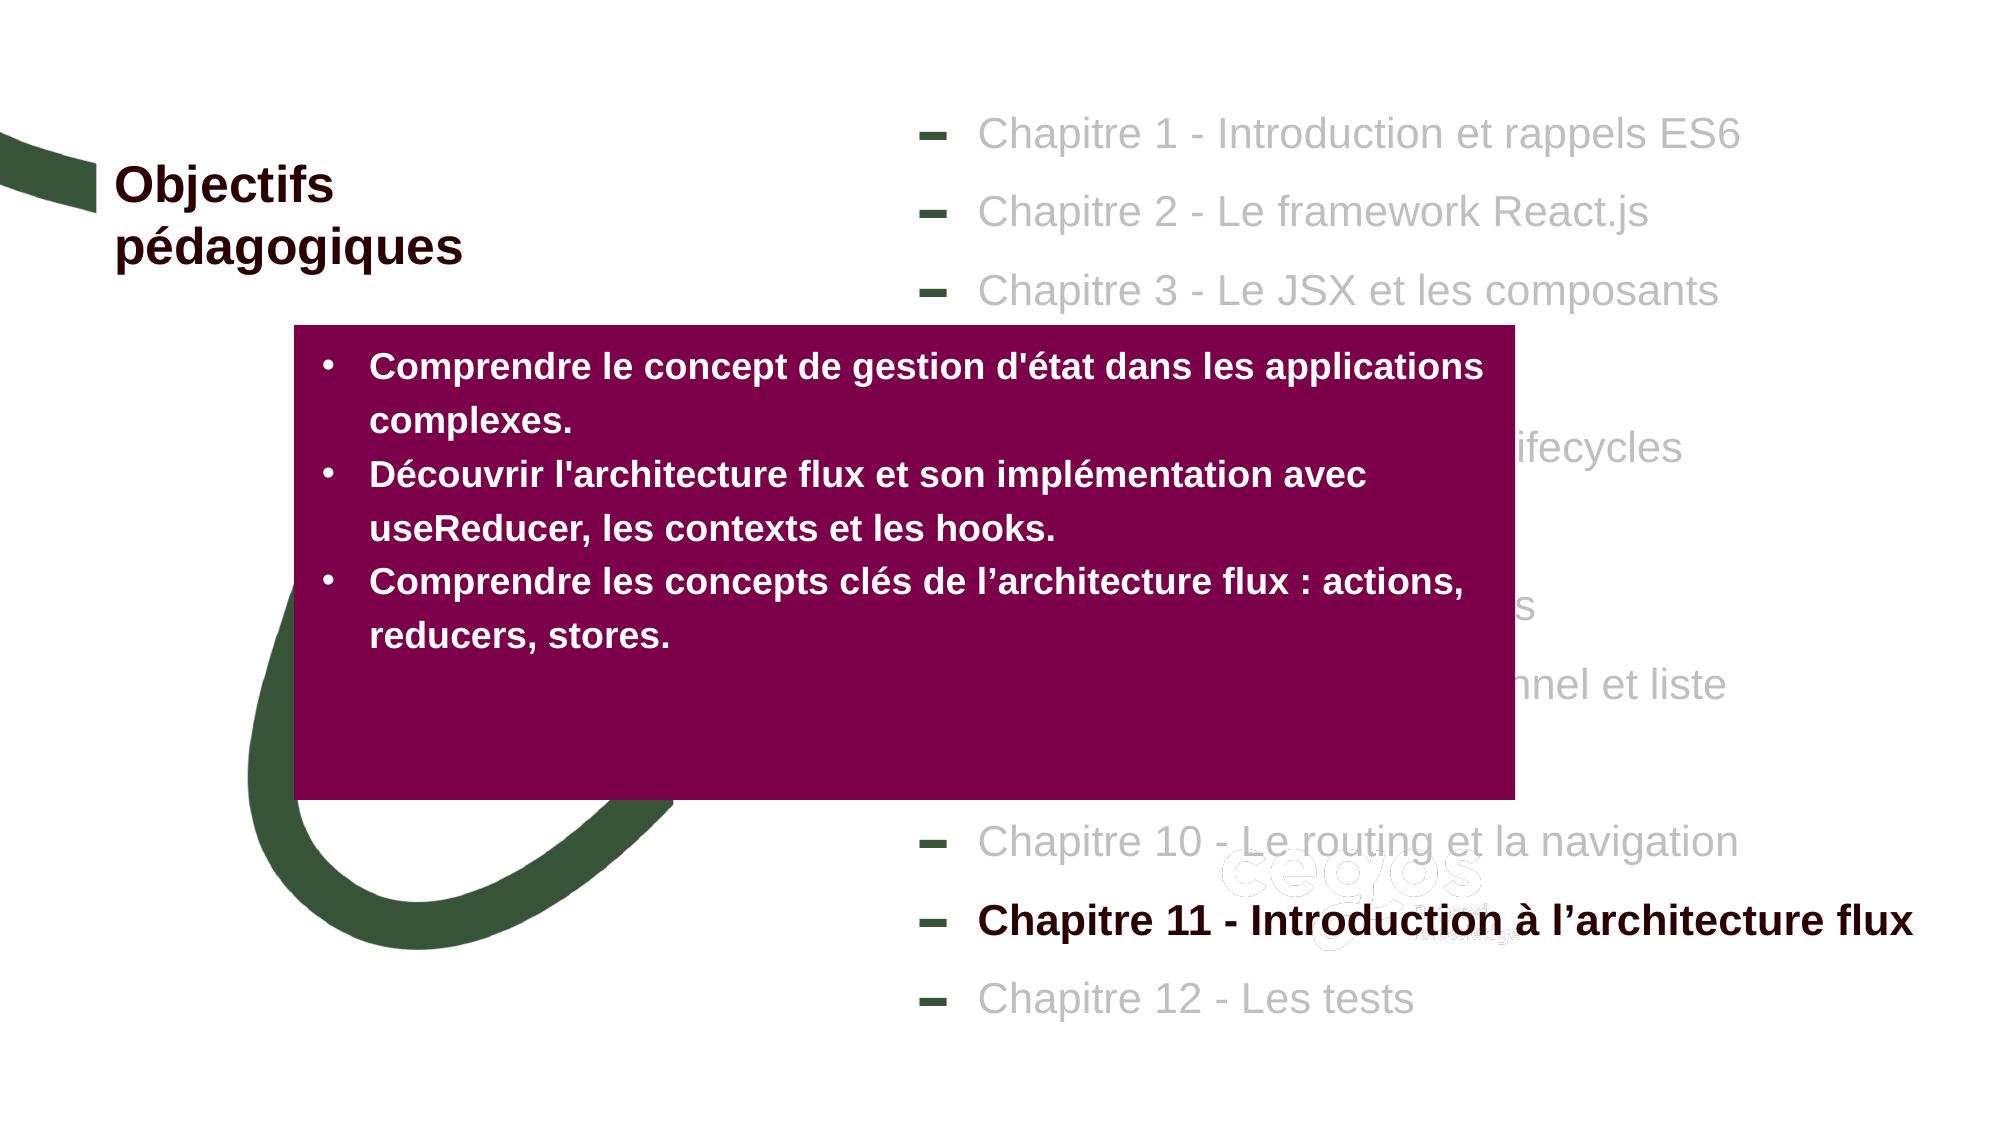

Chapitre 1 - Introduction et rappels ES6
Chapitre 2 - Le framework React.js
Chapitre 3 - Le JSX et les composants
Chapitre 4 - Les props
Chapitre 5 - Le State et les lifecycles
Chapitre 6 - Les Hooks
Chapitre 7 - Les événements
Chapitre 8 - Rendu conditionnel et liste
Chapitre 9 - Les formulaires
Chapitre 10 - Le routing et la navigation
Chapitre 11 - Introduction à l’architecture flux
Chapitre 12 - Les tests

# Objectifs pédagogiques
Comprendre le concept de gestion d'état dans les applications complexes.
Découvrir l'architecture flux et son implémentation avec useReducer, les contexts et les hooks.
Comprendre les concepts clés de l’architecture flux : actions, reducers, stores.